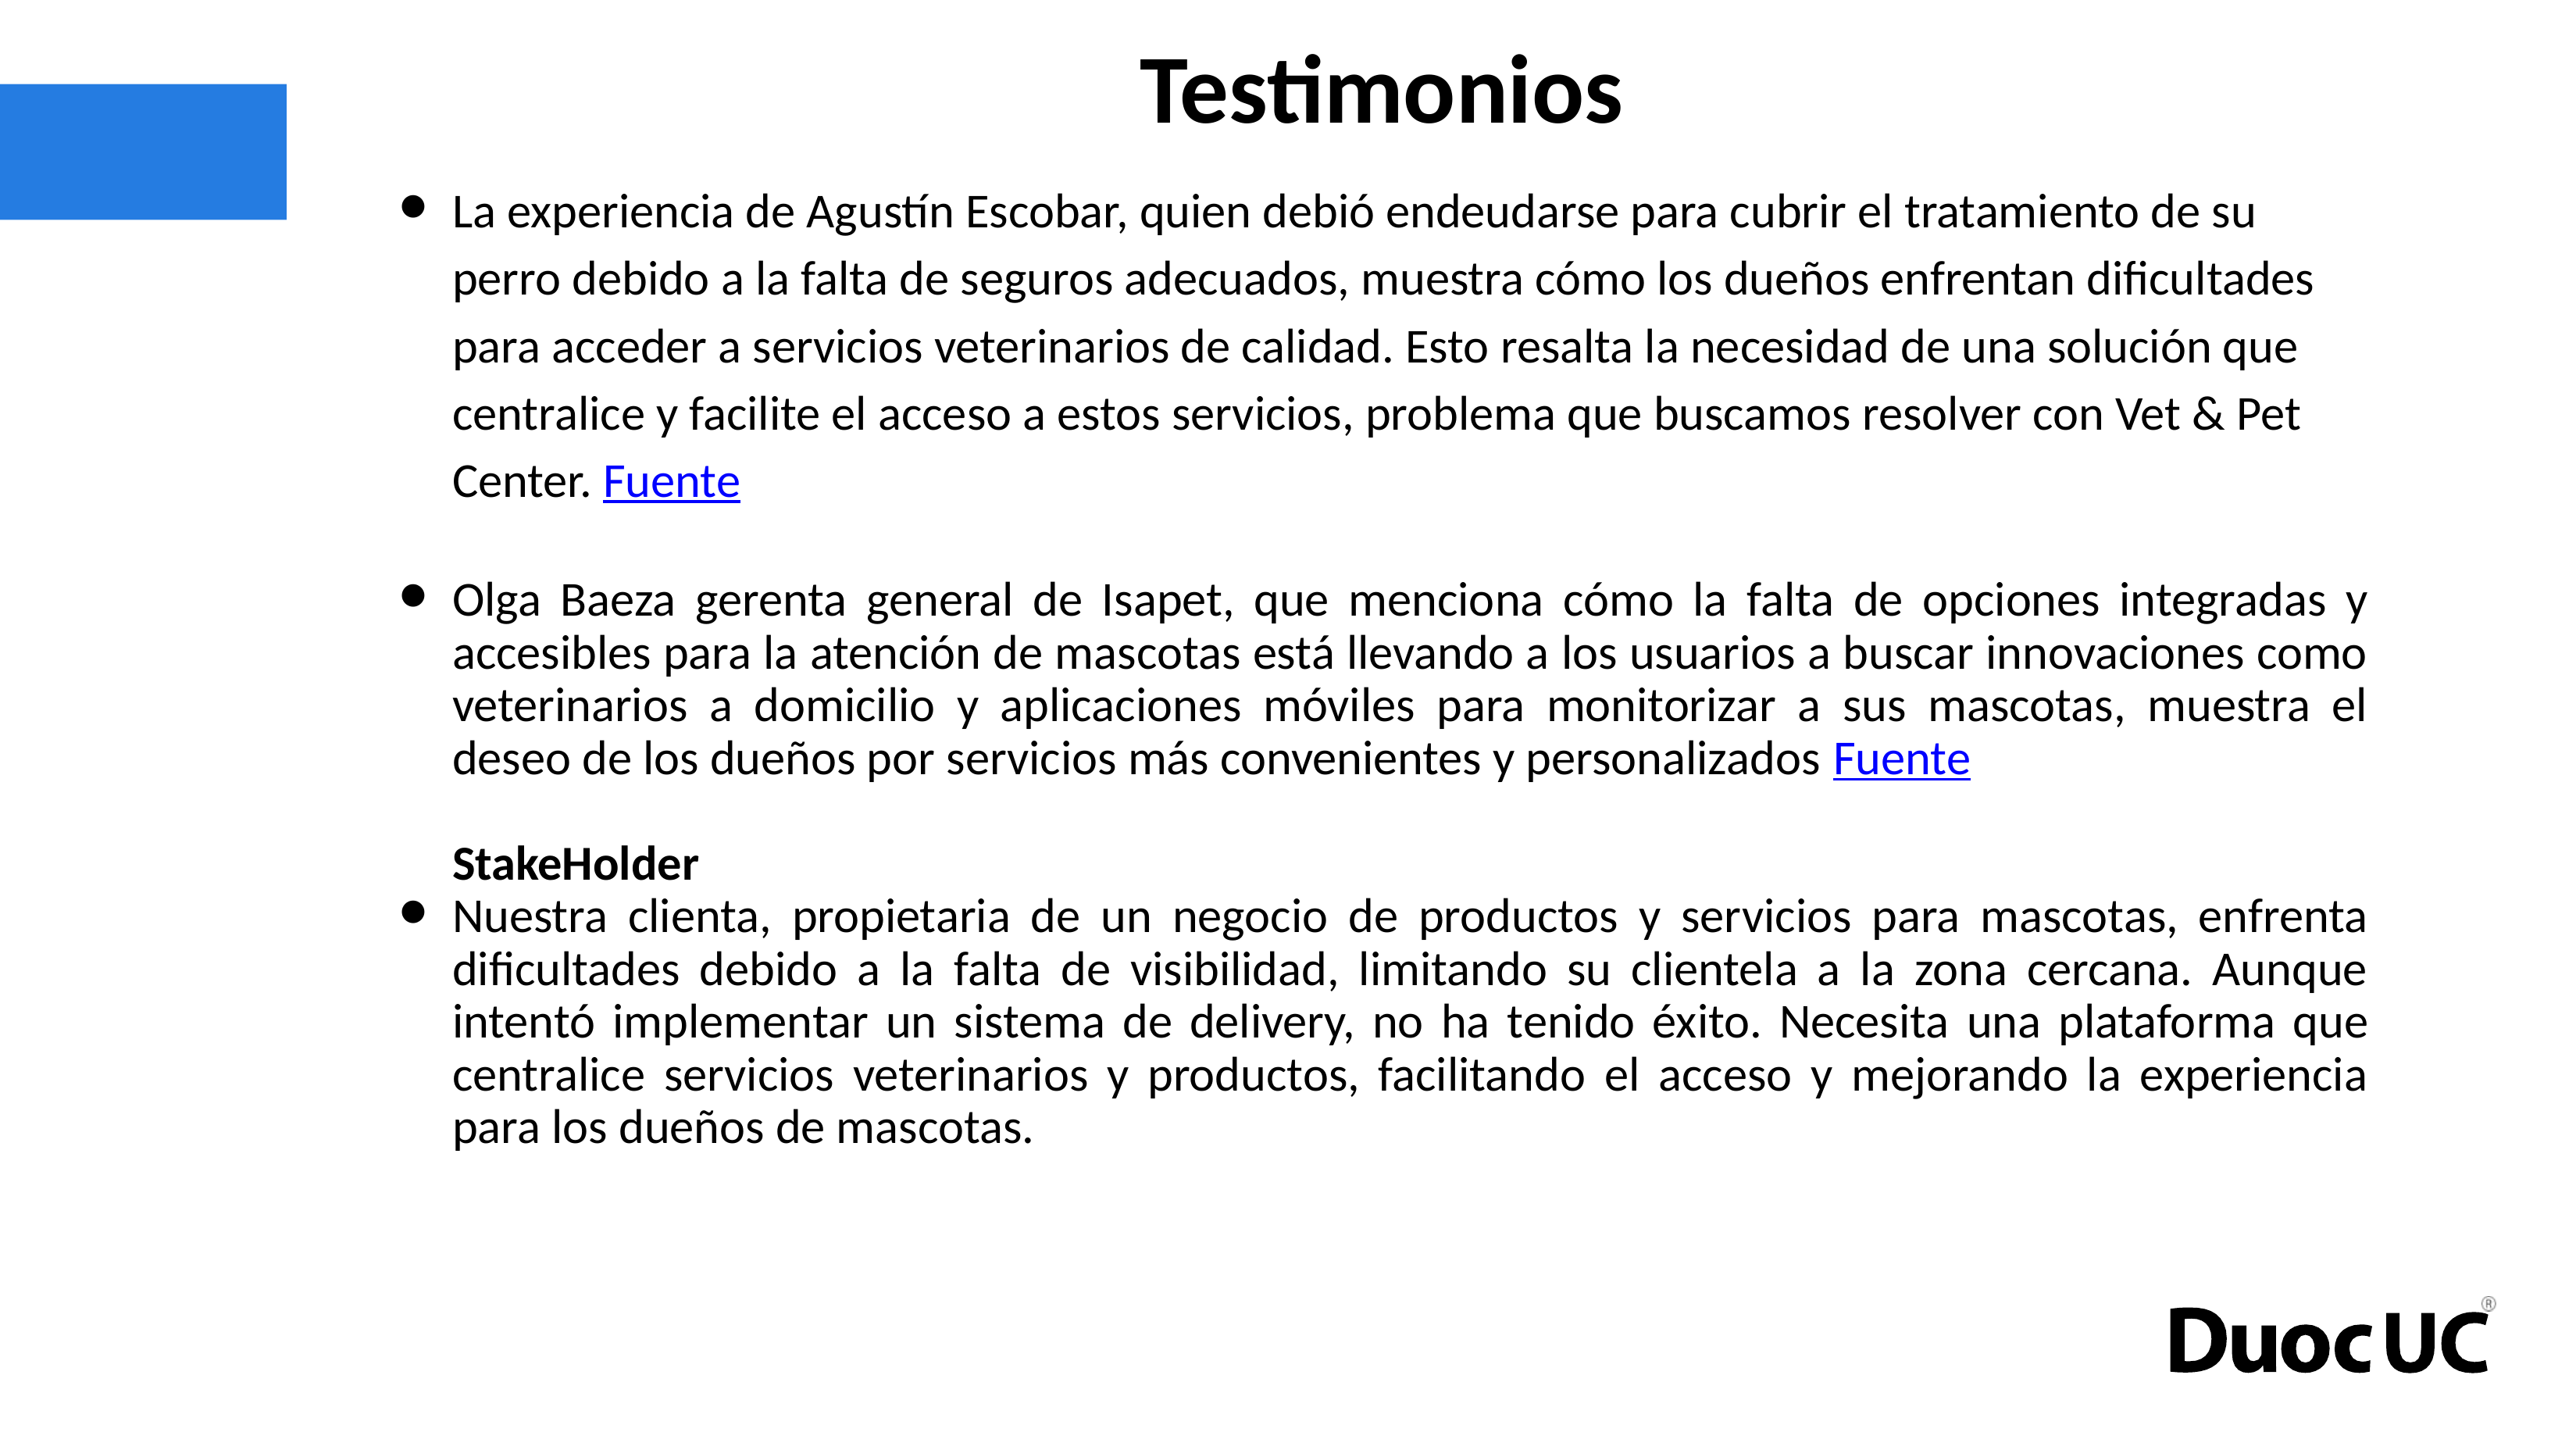

Testimonios
La experiencia de Agustín Escobar, quien debió endeudarse para cubrir el tratamiento de su perro debido a la falta de seguros adecuados, muestra cómo los dueños enfrentan dificultades para acceder a servicios veterinarios de calidad. Esto resalta la necesidad de una solución que centralice y facilite el acceso a estos servicios, problema que buscamos resolver con Vet & Pet Center. Fuente

Olga Baeza gerenta general de Isapet, que menciona cómo la falta de opciones integradas y accesibles para la atención de mascotas está llevando a los usuarios a buscar innovaciones como veterinarios a domicilio y aplicaciones móviles para monitorizar a sus mascotas, muestra el deseo de los dueños por servicios más convenientes y personalizados Fuente

StakeHolder
Nuestra clienta, propietaria de un negocio de productos y servicios para mascotas, enfrenta dificultades debido a la falta de visibilidad, limitando su clientela a la zona cercana. Aunque intentó implementar un sistema de delivery, no ha tenido éxito. Necesita una plataforma que centralice servicios veterinarios y productos, facilitando el acceso y mejorando la experiencia para los dueños de mascotas.